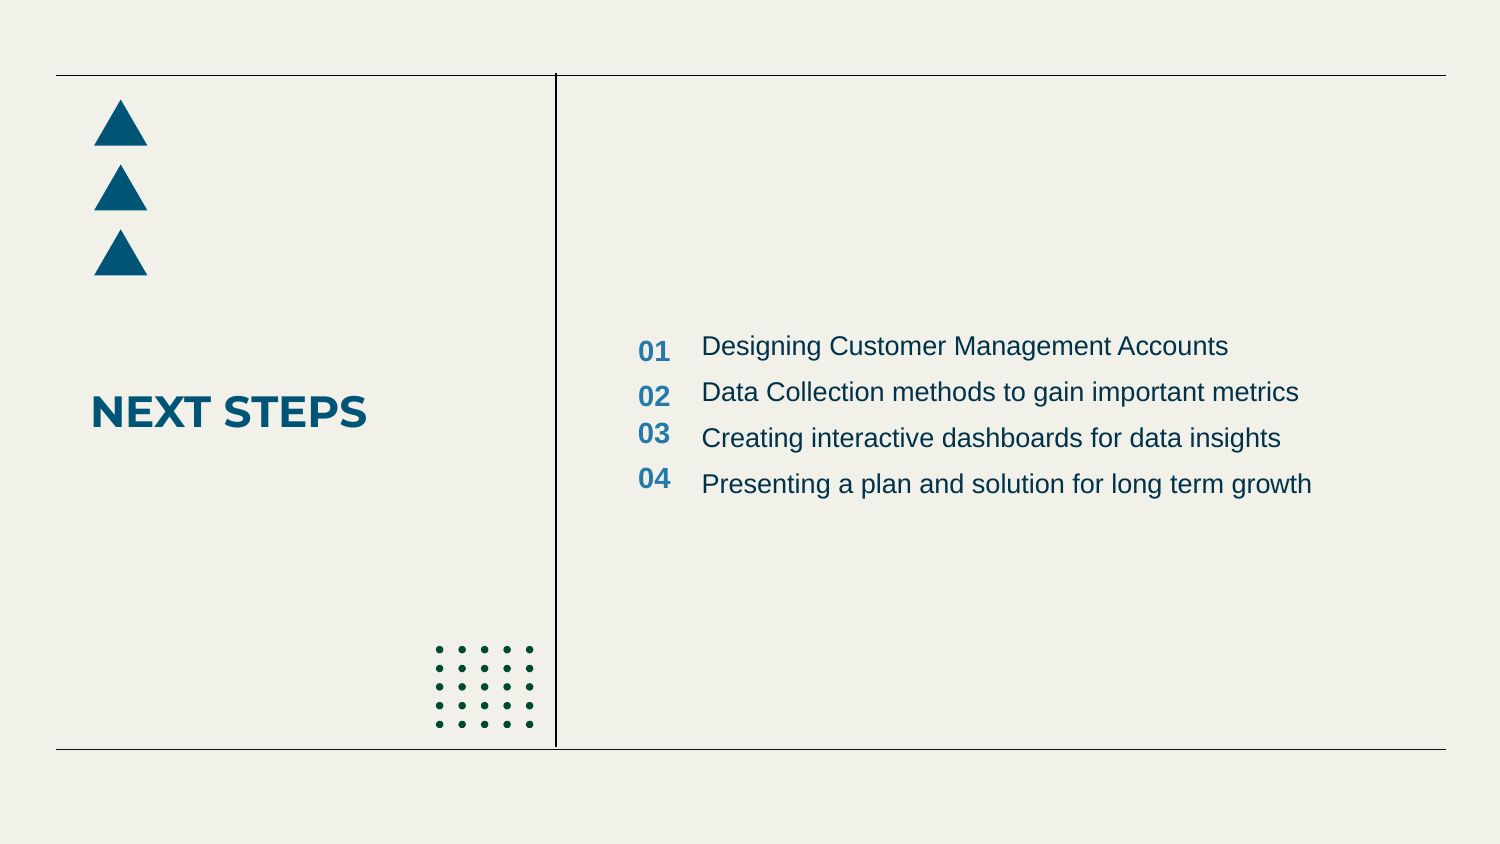

Designing Customer Management Accounts
Data Collection methods to gain important metrics
Creating interactive dashboards for data insights
Presenting a plan and solution for long term growth

# NEXT STEPS

01
02
03
04